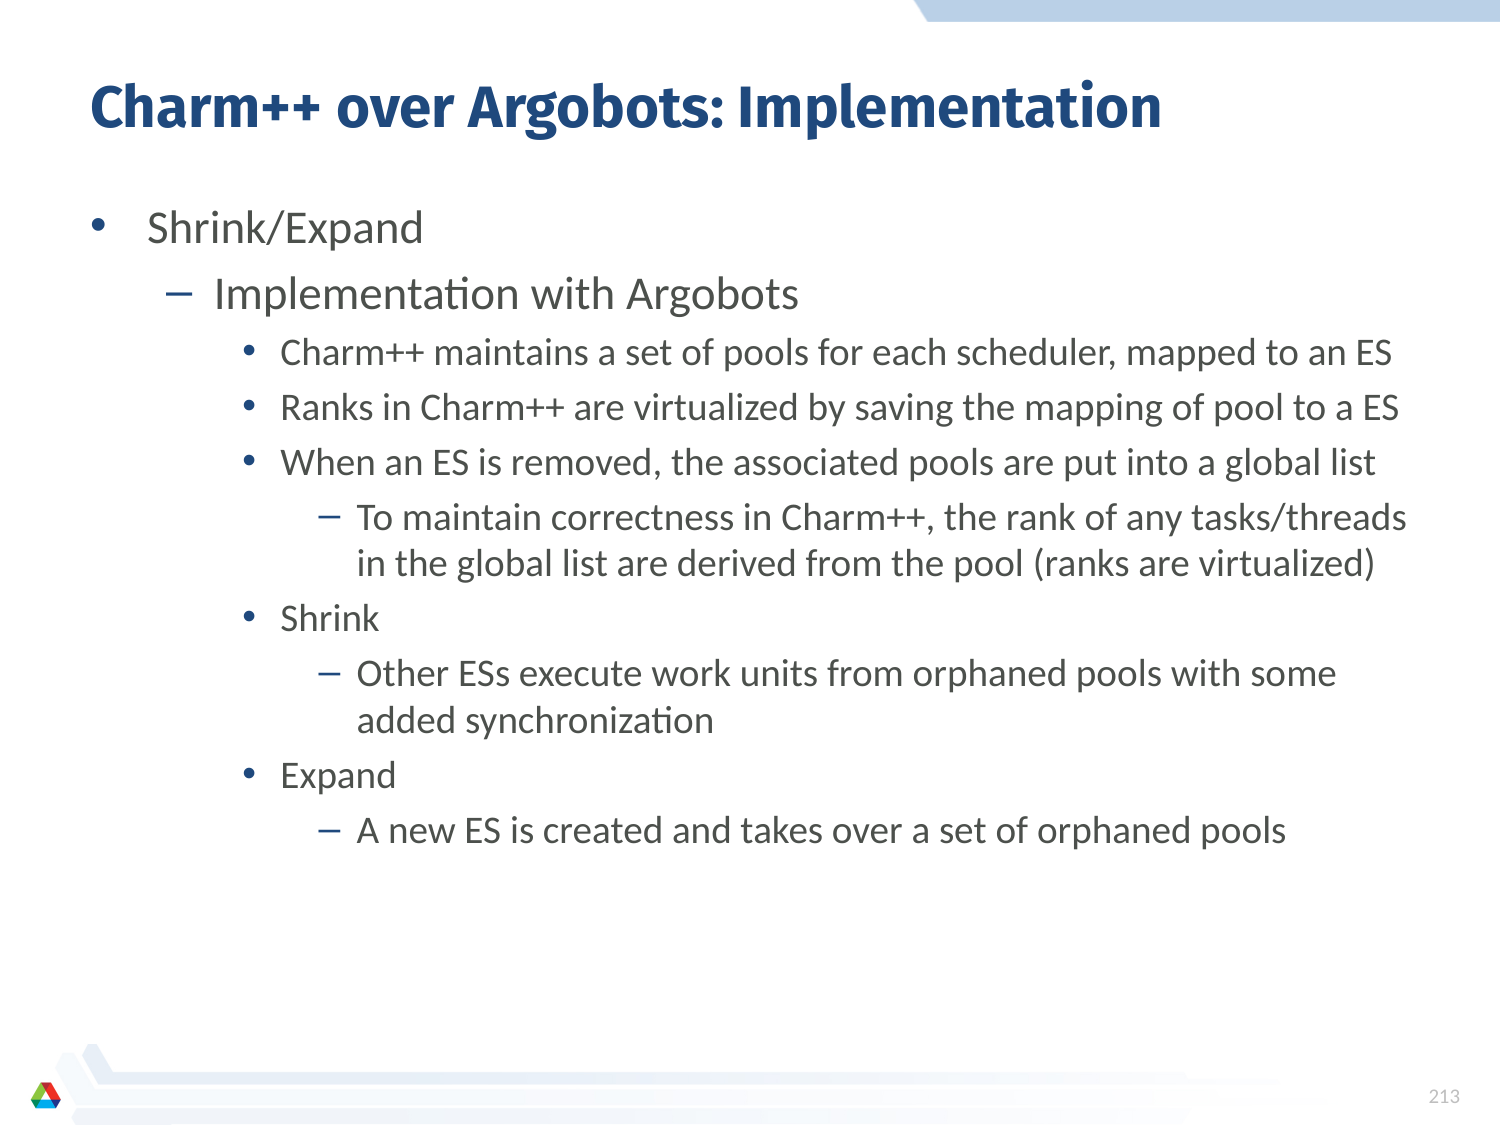

# Charm++ over Argobots: Implementation
Shrink/Expand
Implementation with Argobots
Charm++ maintains a set of pools for each scheduler, mapped to an ES
Ranks in Charm++ are virtualized by saving the mapping of pool to a ES
When an ES is removed, the associated pools are put into a global list
To maintain correctness in Charm++, the rank of any tasks/threads in the global list are derived from the pool (ranks are virtualized)
Shrink
Other ESs execute work units from orphaned pools with some added synchronization
Expand
A new ES is created and takes over a set of orphaned pools

213